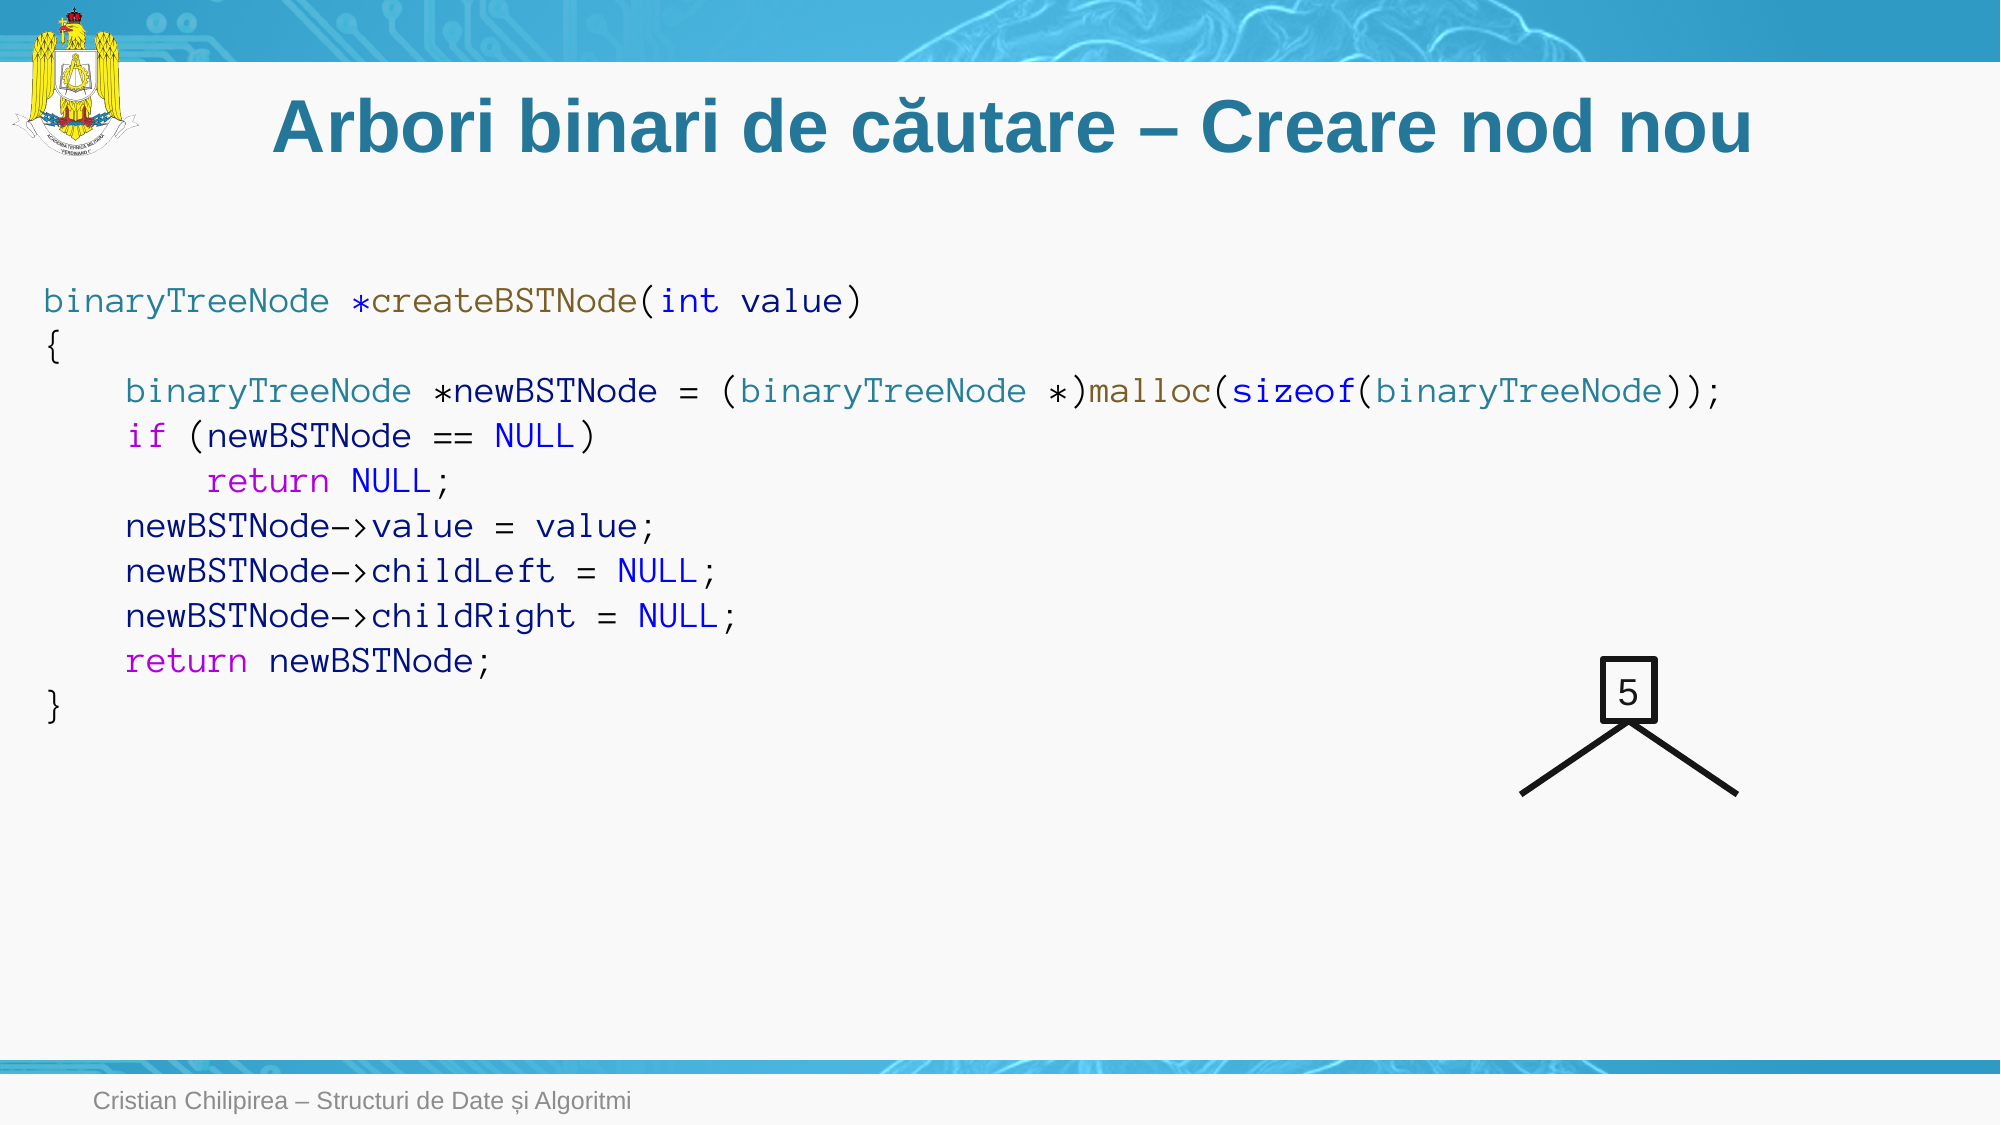

# Arbori binari de căutare – Creare nod nou
binaryTreeNode *createBSTNode(int value)
{
    binaryTreeNode *newBSTNode = (binaryTreeNode *)malloc(sizeof(binaryTreeNode));
    if (newBSTNode == NULL)
        return NULL;
    newBSTNode->value = value;
    newBSTNode->childLeft = NULL;
    newBSTNode->childRight = NULL;
    return newBSTNode;
}
5
Cristian Chilipirea – Structuri de Date și Algoritmi